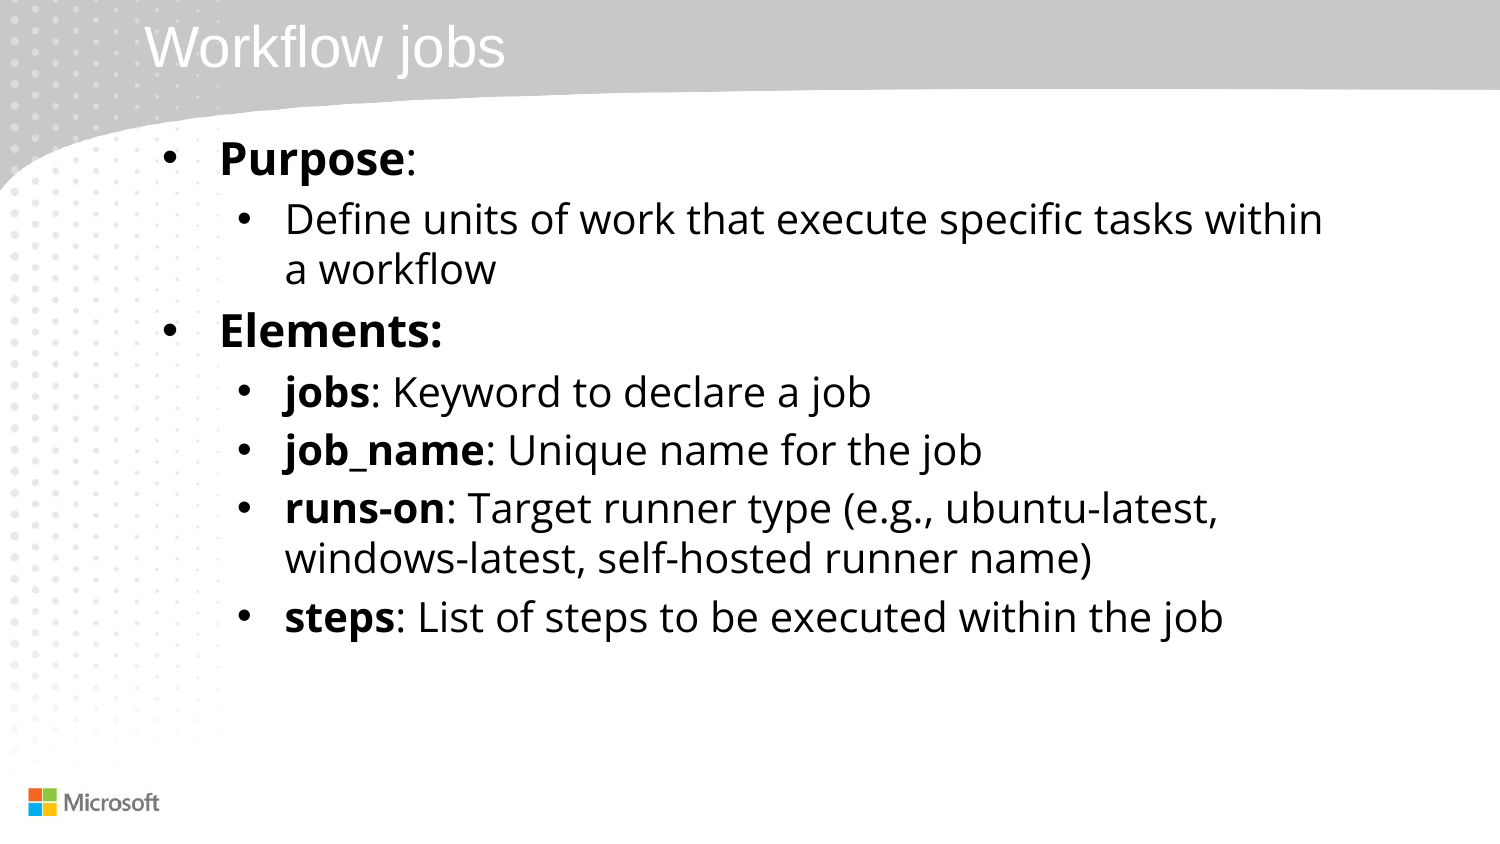

# Workflow jobs
Purpose:
Define units of work that execute specific tasks within a workflow
Elements:
jobs: Keyword to declare a job
job_name: Unique name for the job
runs-on: Target runner type (e.g., ubuntu-latest, windows-latest, self-hosted runner name)
steps: List of steps to be executed within the job